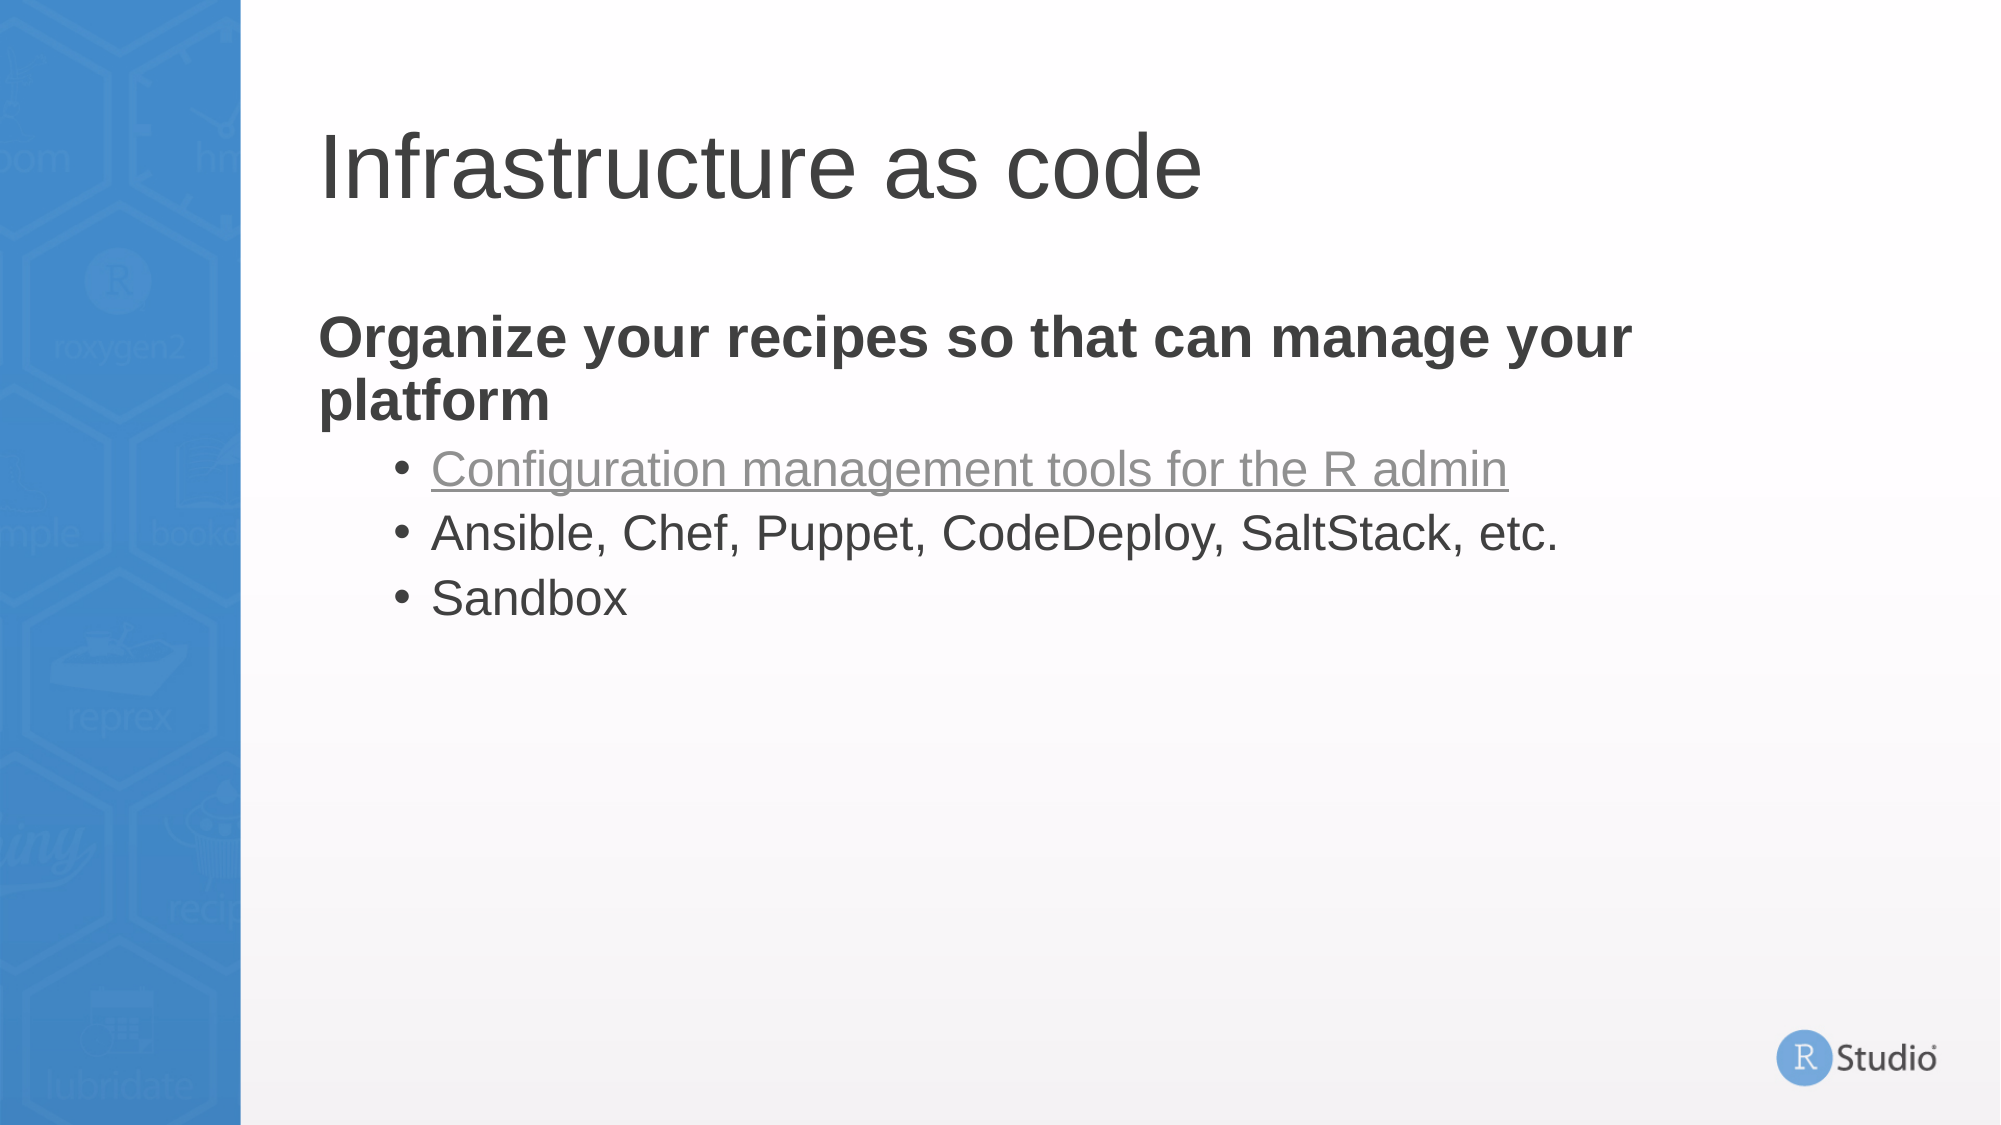

# Infrastructure as code
Organize your recipes so that can manage your platform
Configuration management tools for the R admin
Ansible, Chef, Puppet, CodeDeploy, SaltStack, etc.
Sandbox